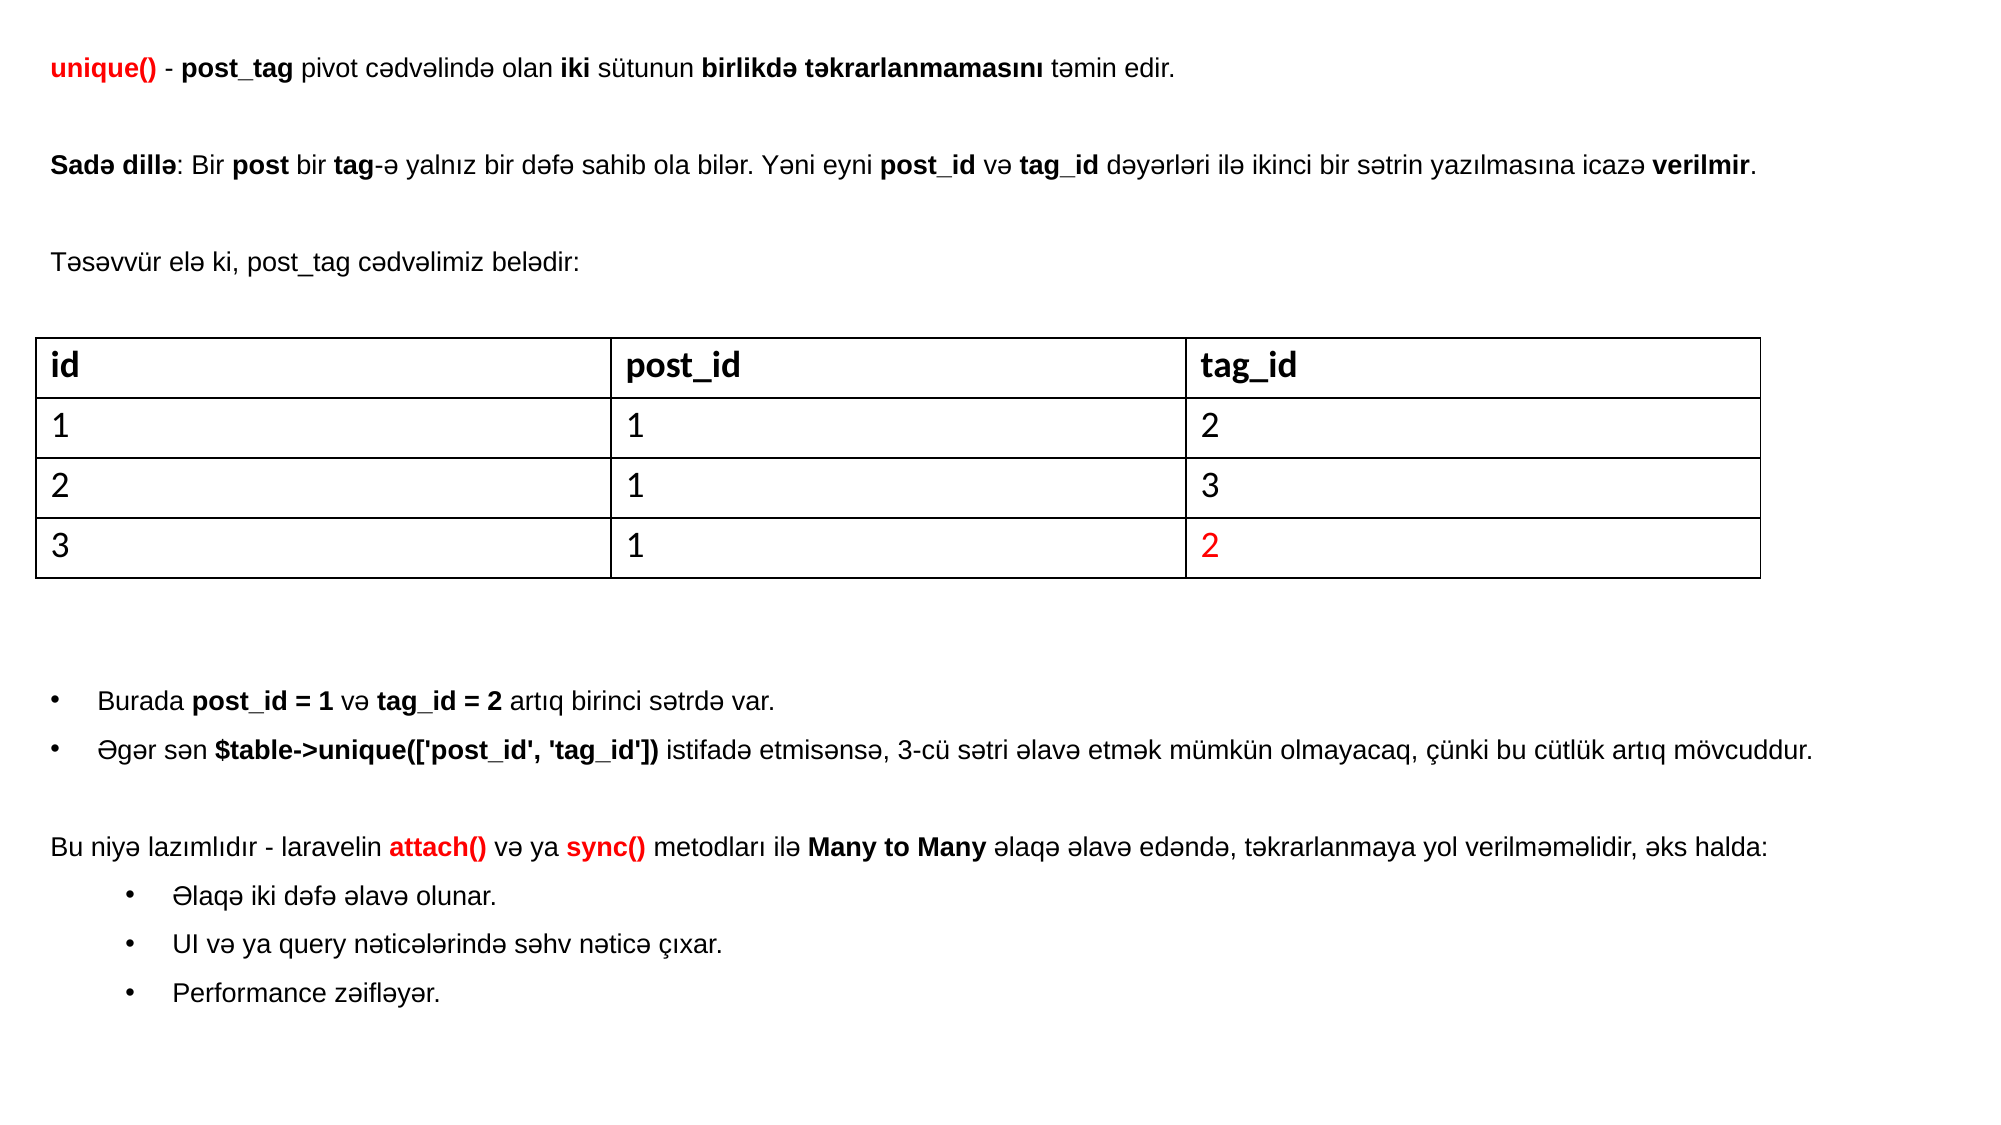

unique() - post_tag pivot cədvəlində olan iki sütunun birlikdə təkrarlanmamasını təmin edir.

Sadə dillə: Bir post bir tag-ə yalnız bir dəfə sahib ola bilər. Yəni eyni post_id və tag_id dəyərləri ilə ikinci bir sətrin yazılmasına icazə verilmir.

Təsəvvür elə ki, post_tag cədvəlimiz belədir:

Burada post_id = 1 və tag_id = 2 artıq birinci sətrdə var.
Əgər sən $table->unique(['post_id', 'tag_id']) istifadə etmisənsə, 3-cü sətri əlavə etmək mümkün olmayacaq, çünki bu cütlük artıq mövcuddur.

Bu niyə lazımlıdır - laravelin attach() və ya sync() metodları ilə Many to Many əlaqə əlavə edəndə, təkrarlanmaya yol verilməməlidir, əks halda:
Əlaqə iki dəfə əlavə olunar.
UI və ya query nəticələrində səhv nəticə çıxar.
Performance zəifləyər.
| id | post\_id | tag\_id |
| --- | --- | --- |
| 1 | 1 | 2 |
| 2 | 1 | 3 |
| 3 | 1 | 2 |